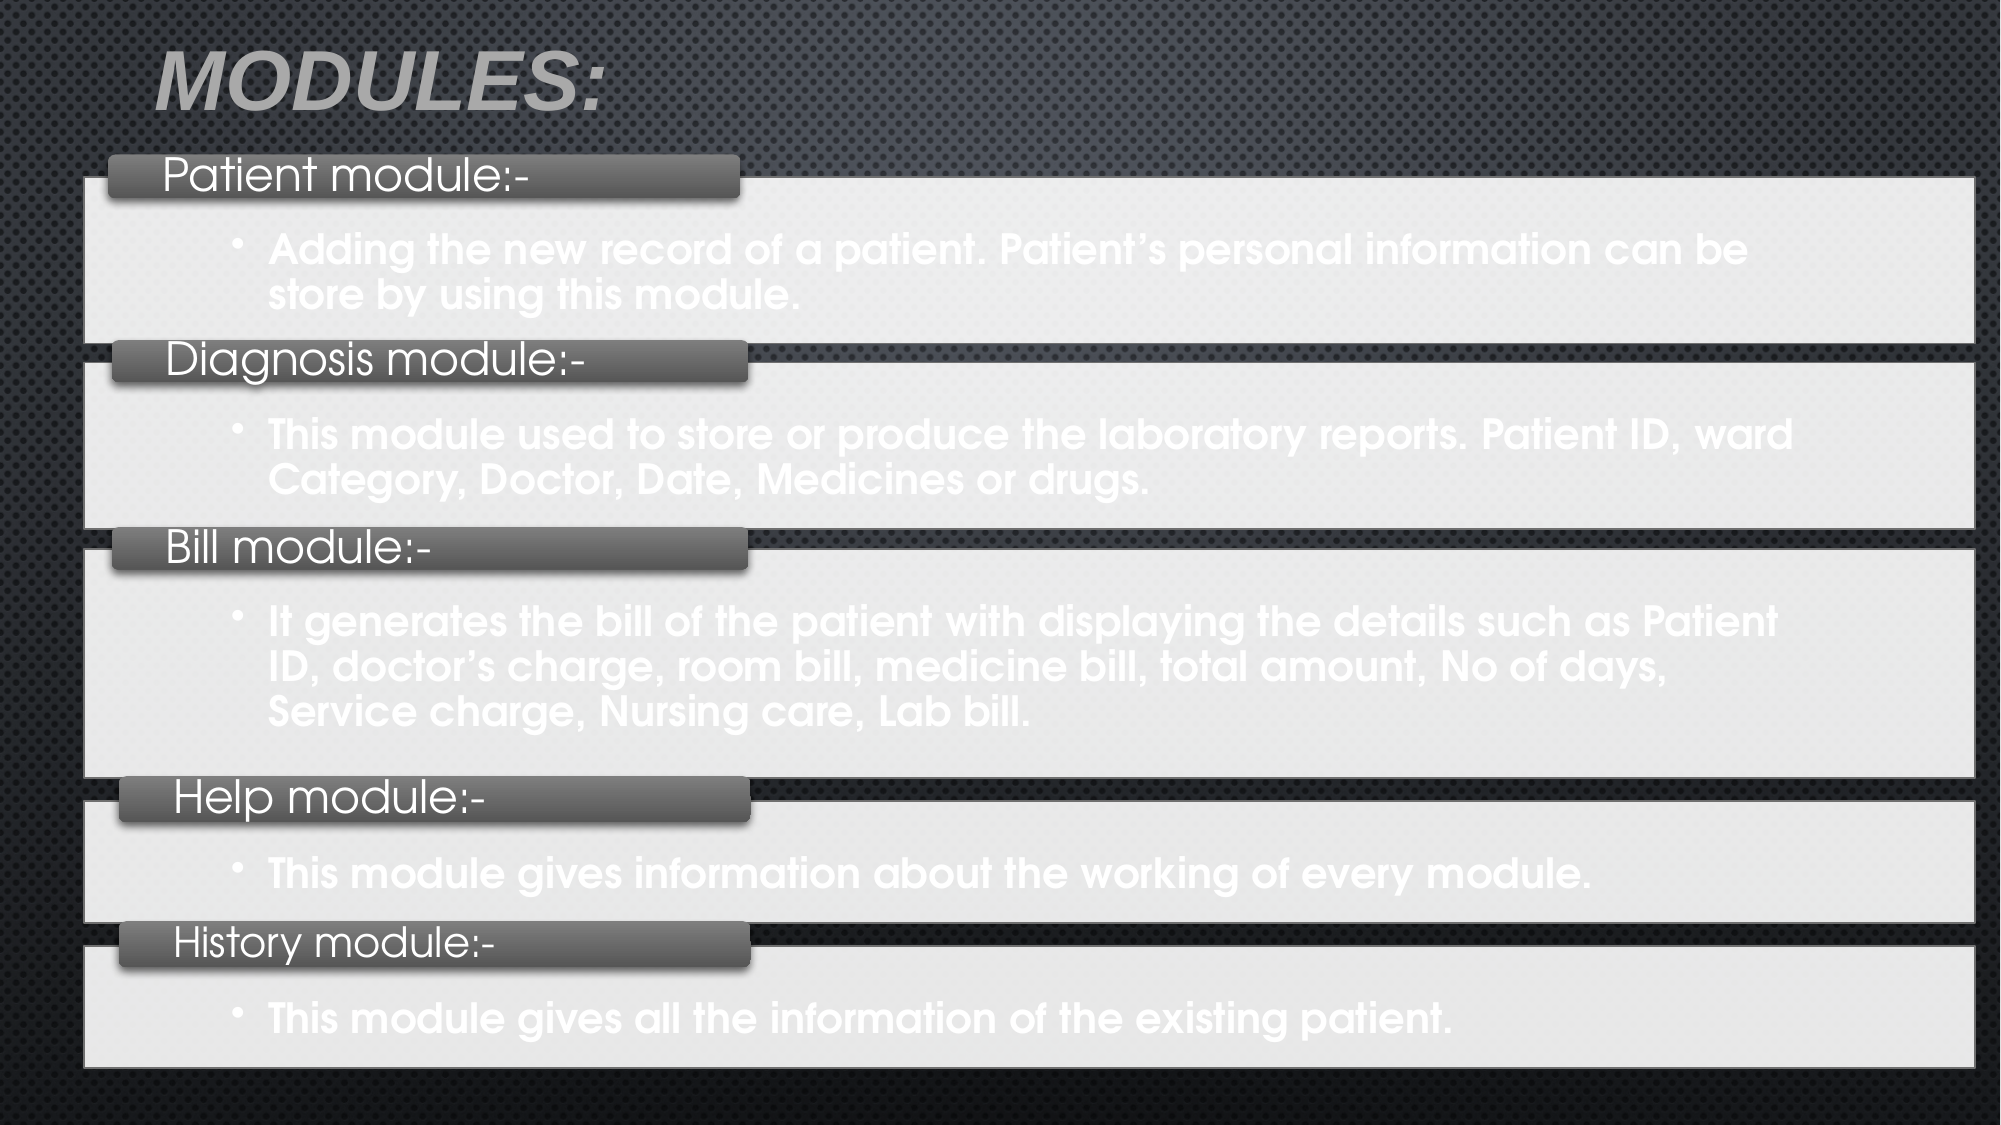

# MODULES:
Adding the new record of a patient. Patient’s personal information can be store by using this module.
Patient module:-
This module used to store or produce the laboratory reports. Patient ID, ward Category, Doctor, Date, Medicines or drugs.
Diagnosis module:-
It generates the bill of the patient with displaying the details such as Patient ID, doctor’s charge, room bill, medicine bill, total amount, No of days, Service charge, Nursing care, Lab bill.
Bill module:-
This module gives information about the working of every module.
Help module:-
This module gives all the information of the existing patient.
History module:-